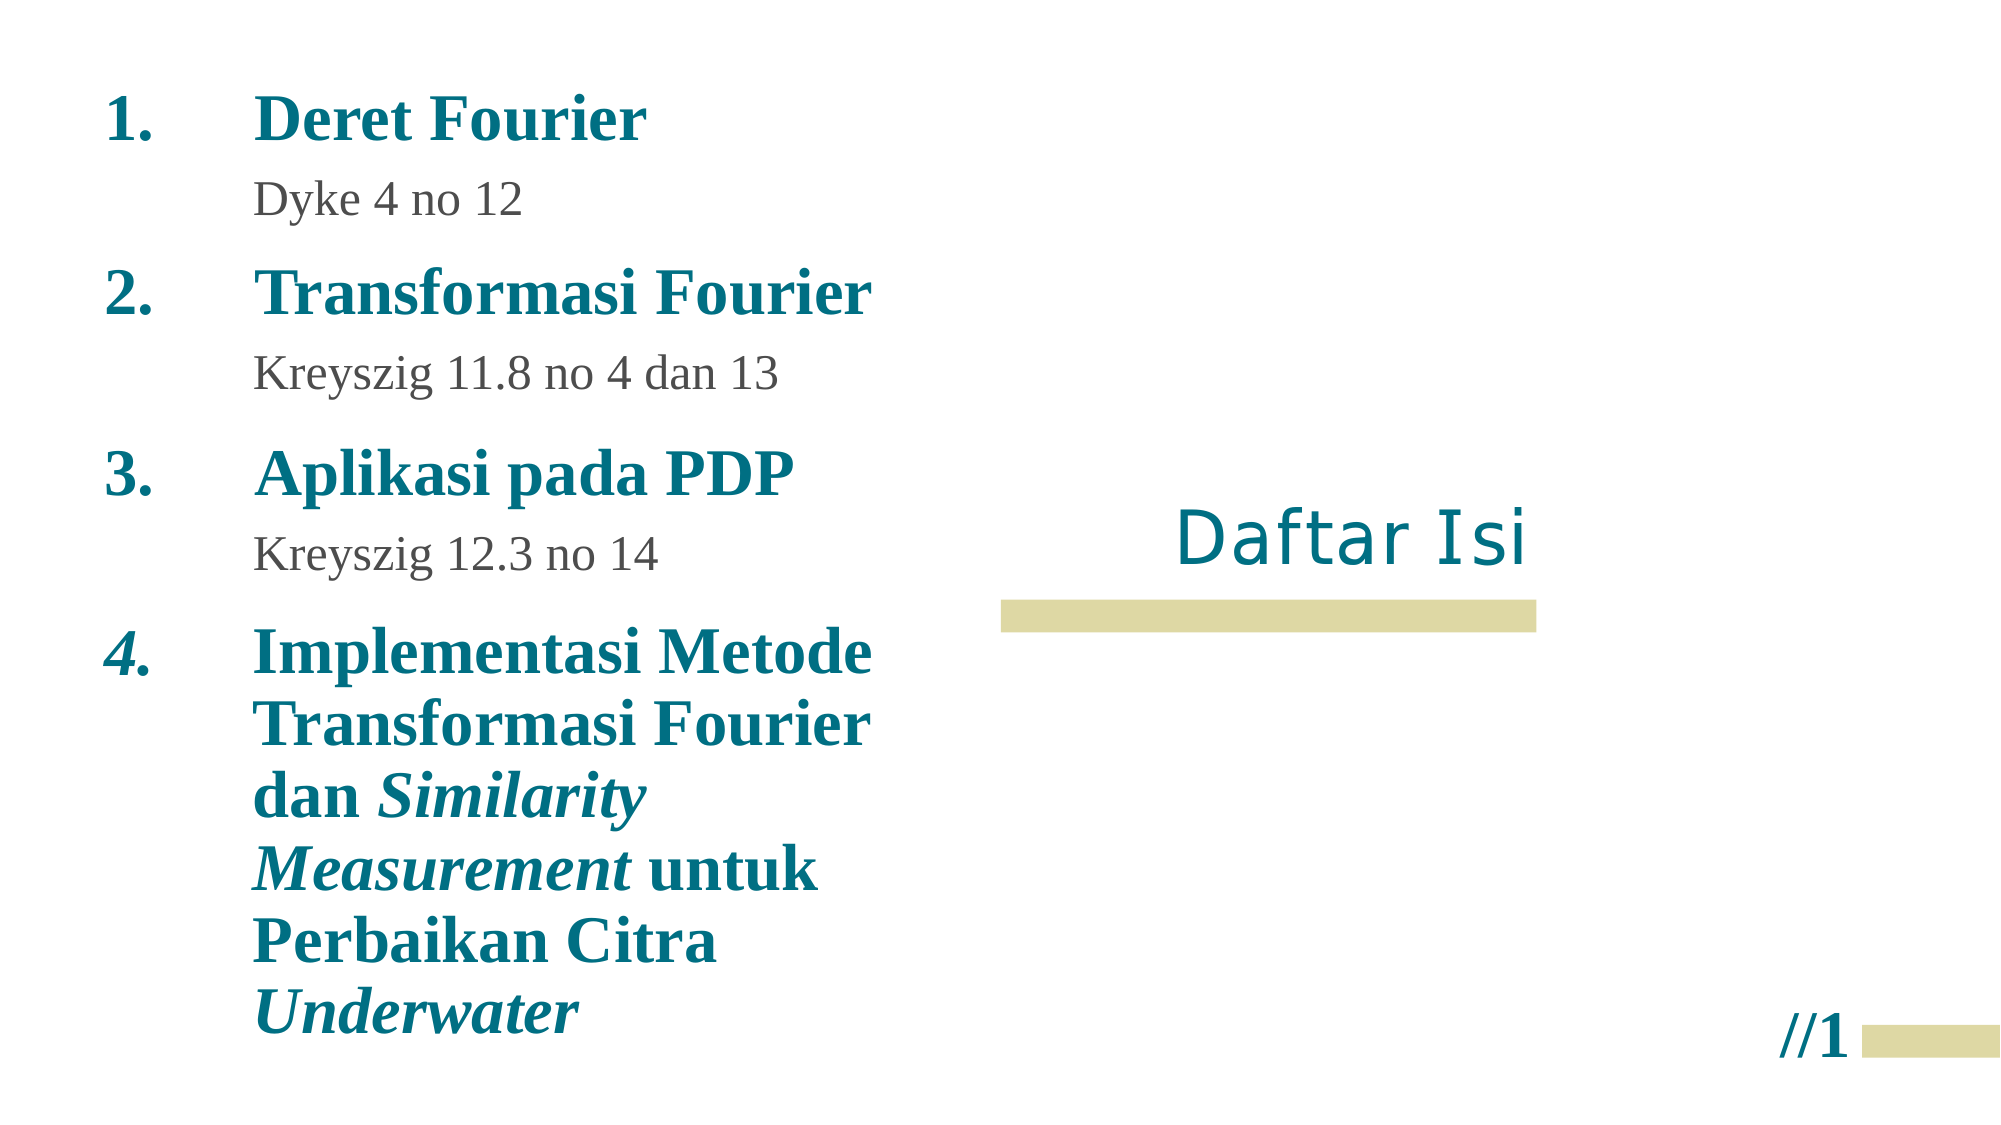

1.	Deret Fourier
Dyke 4 no 12

2.	Transformasi Fourier
Kreyszig 11.8 no 4 dan 13

3.	Aplikasi pada PDP
# Daftar Isi
Kreyszig 12.3 no 14

4.
Implementasi Metode Transformasi Fourier dan Similarity Measurement untuk Perbaikan Citra Underwater
//1